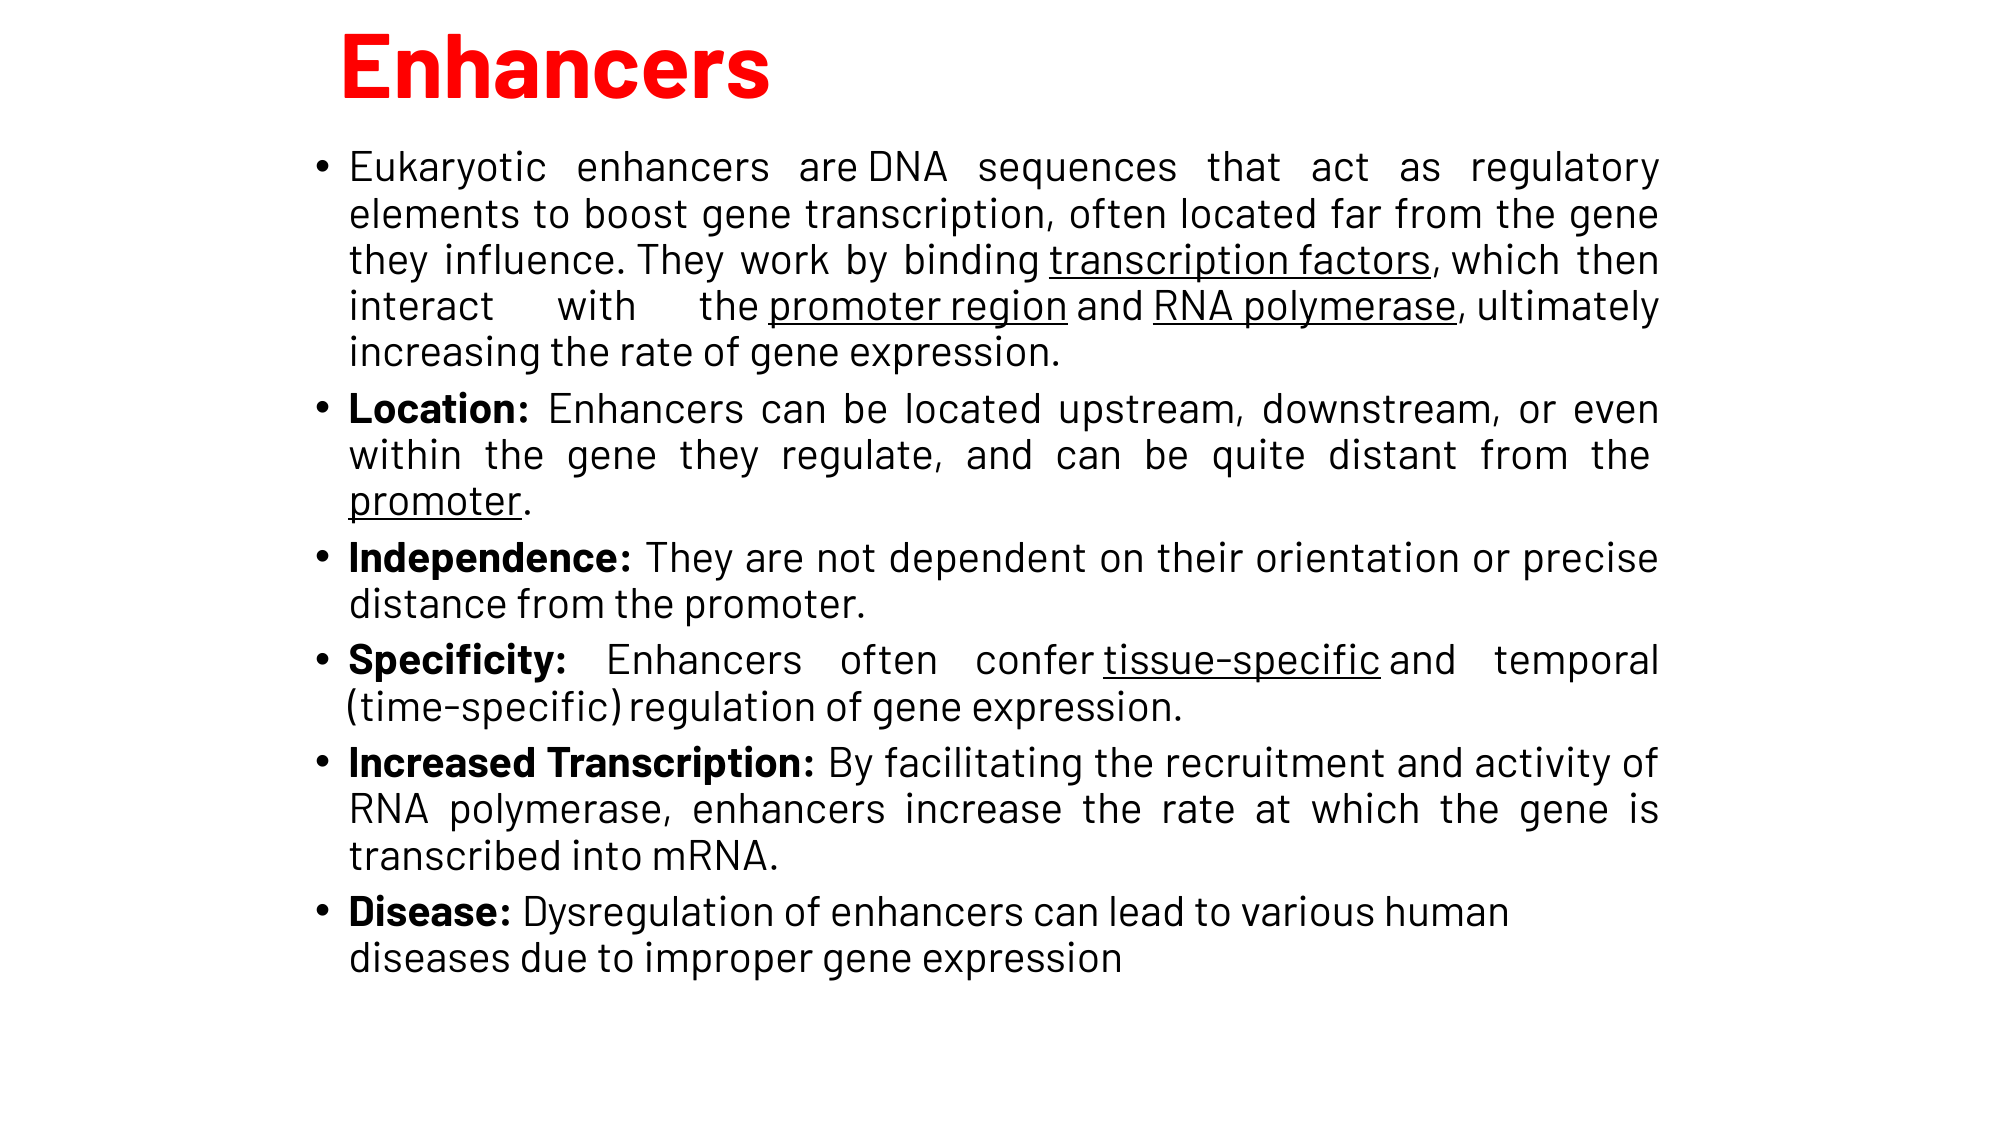

# Enhancers
Eukaryotic enhancers are DNA sequences that act as regulatory elements to boost gene transcription, often located far from the gene they influence. They work by binding transcription factors, which then interact with the promoter region and RNA polymerase, ultimately increasing the rate of gene expression.
Location: Enhancers can be located upstream, downstream, or even within the gene they regulate, and can be quite distant from the promoter.
Independence: They are not dependent on their orientation or precise distance from the promoter.
Specificity: Enhancers often confer tissue-specific and temporal (time-specific) regulation of gene expression.
Increased Transcription: By facilitating the recruitment and activity of RNA polymerase, enhancers increase the rate at which the gene is transcribed into mRNA.
Disease: Dysregulation of enhancers can lead to various human diseases due to improper gene expression